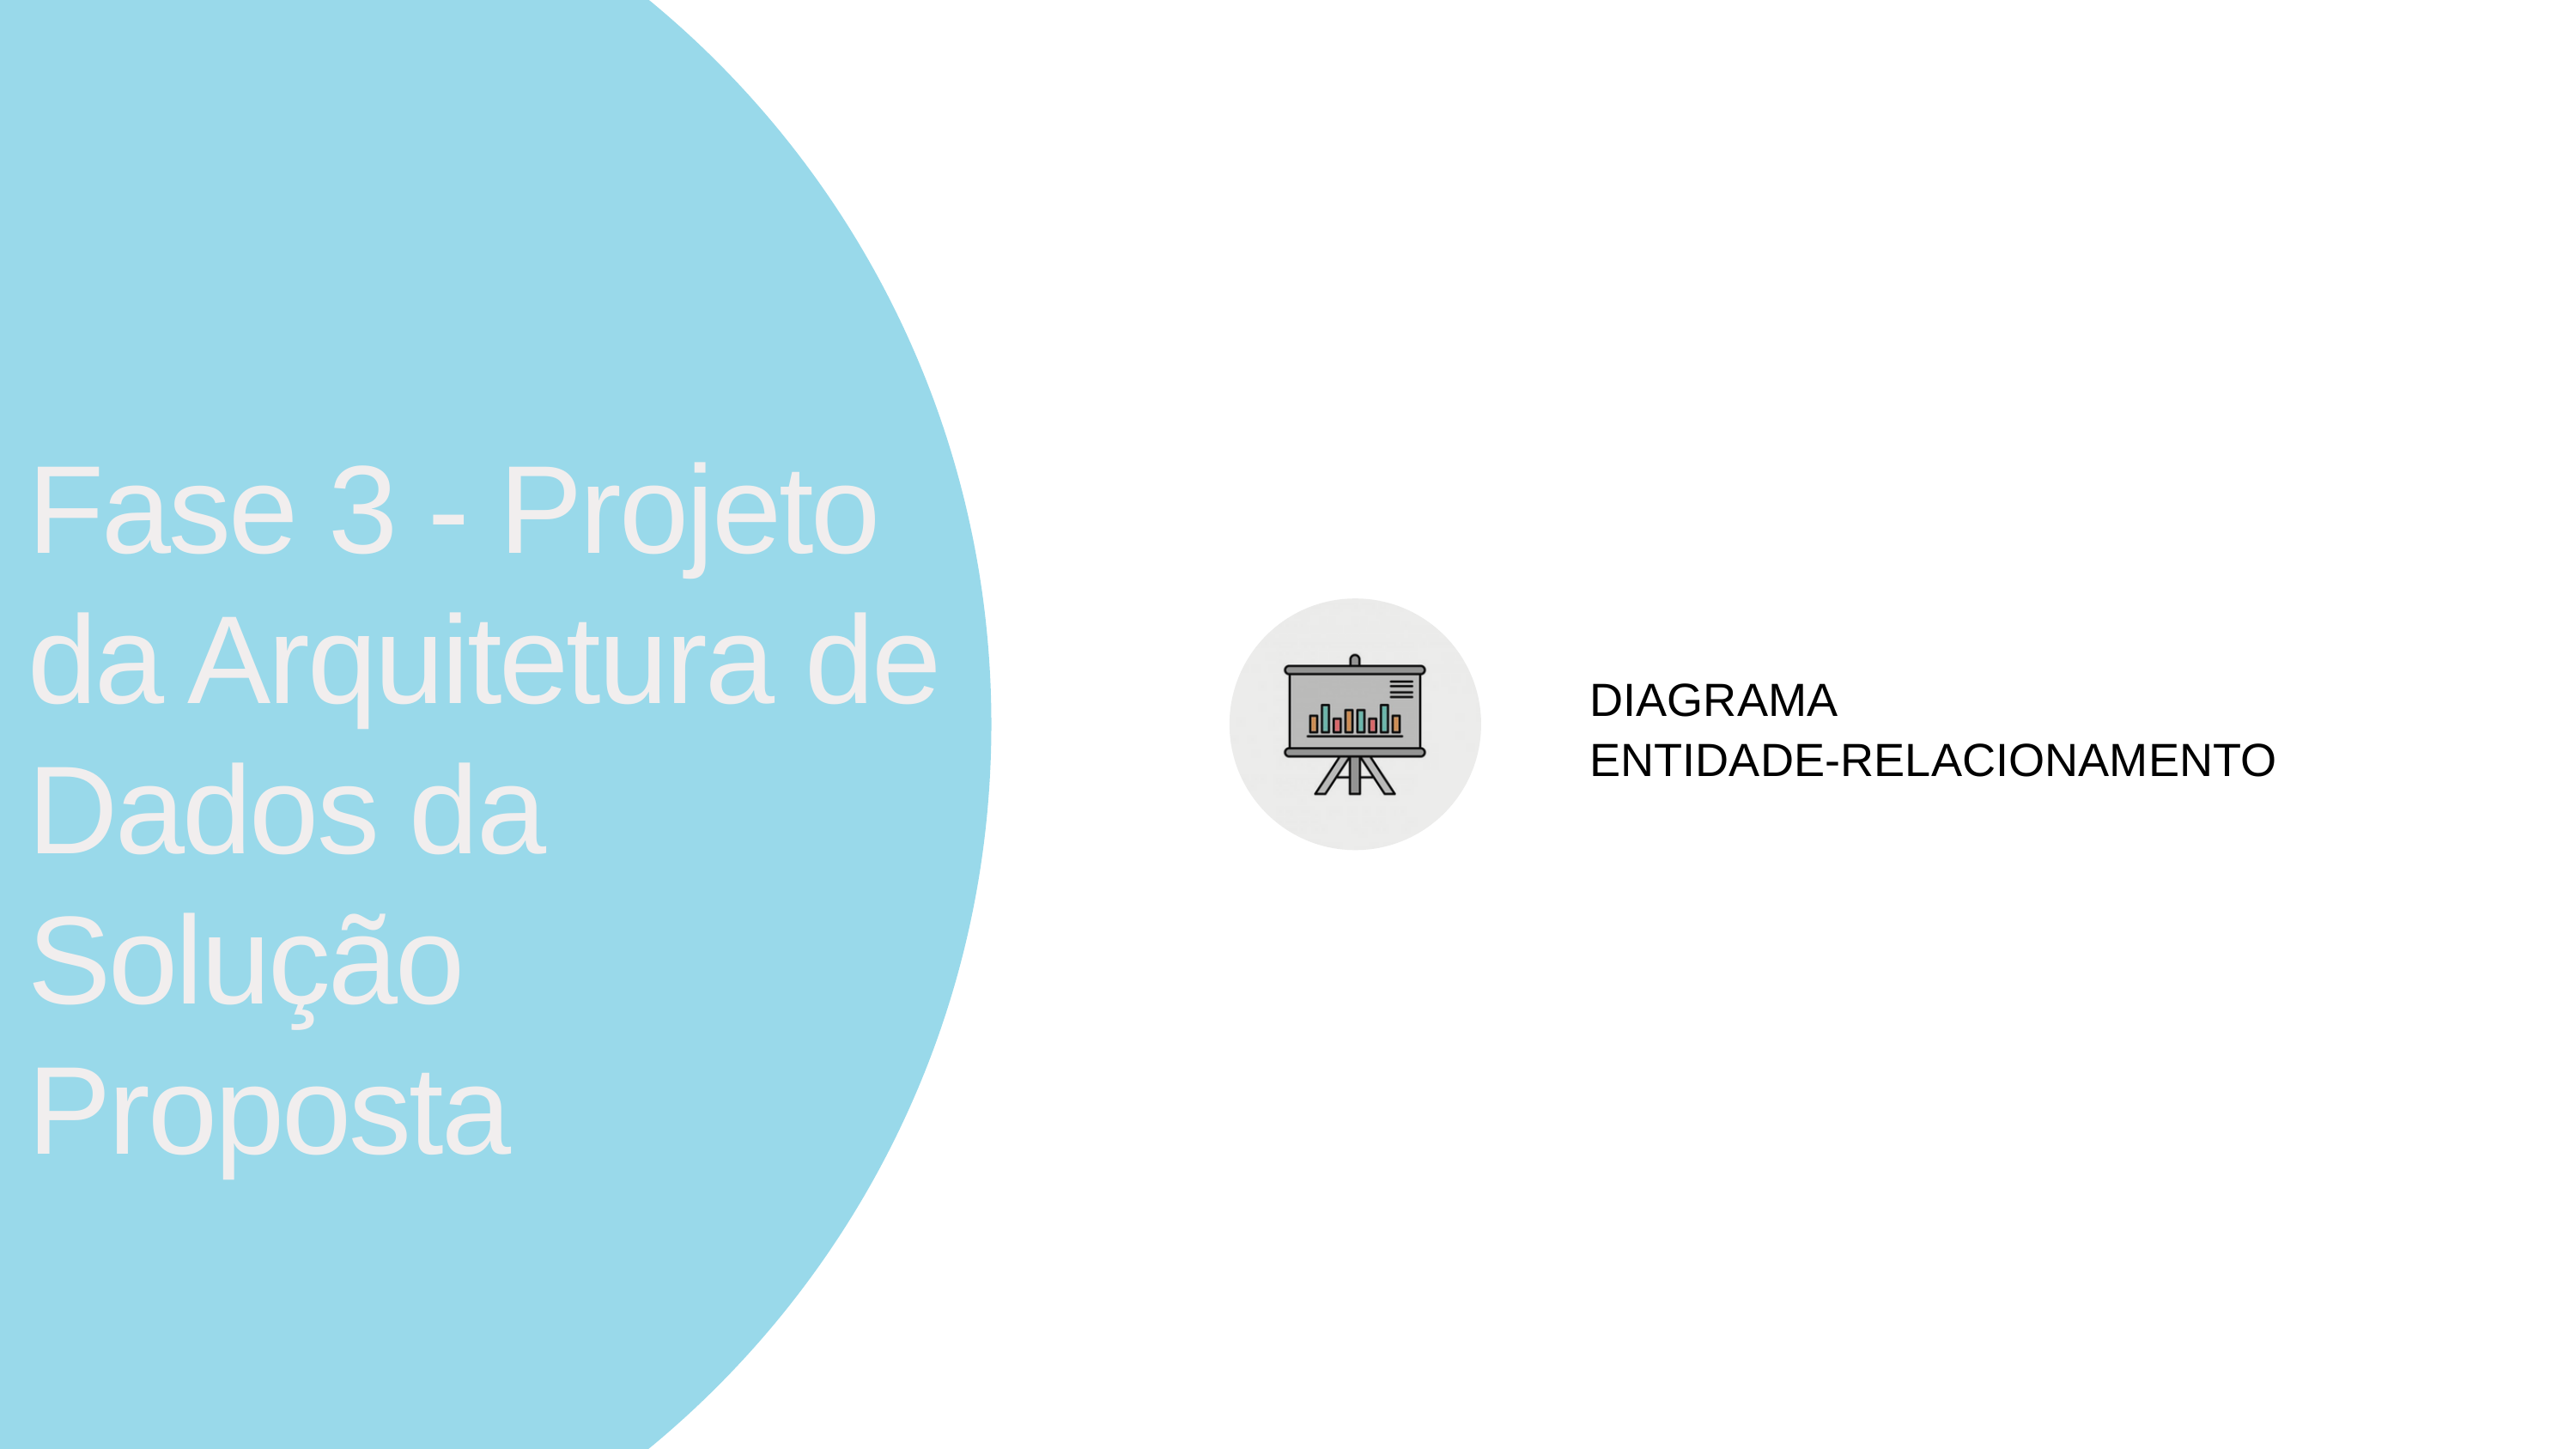

Fase 3 - Projeto da Arquitetura de Dados da Solução Proposta

DIAGRAMA
ENTIDADE-RELACIONAMENTO